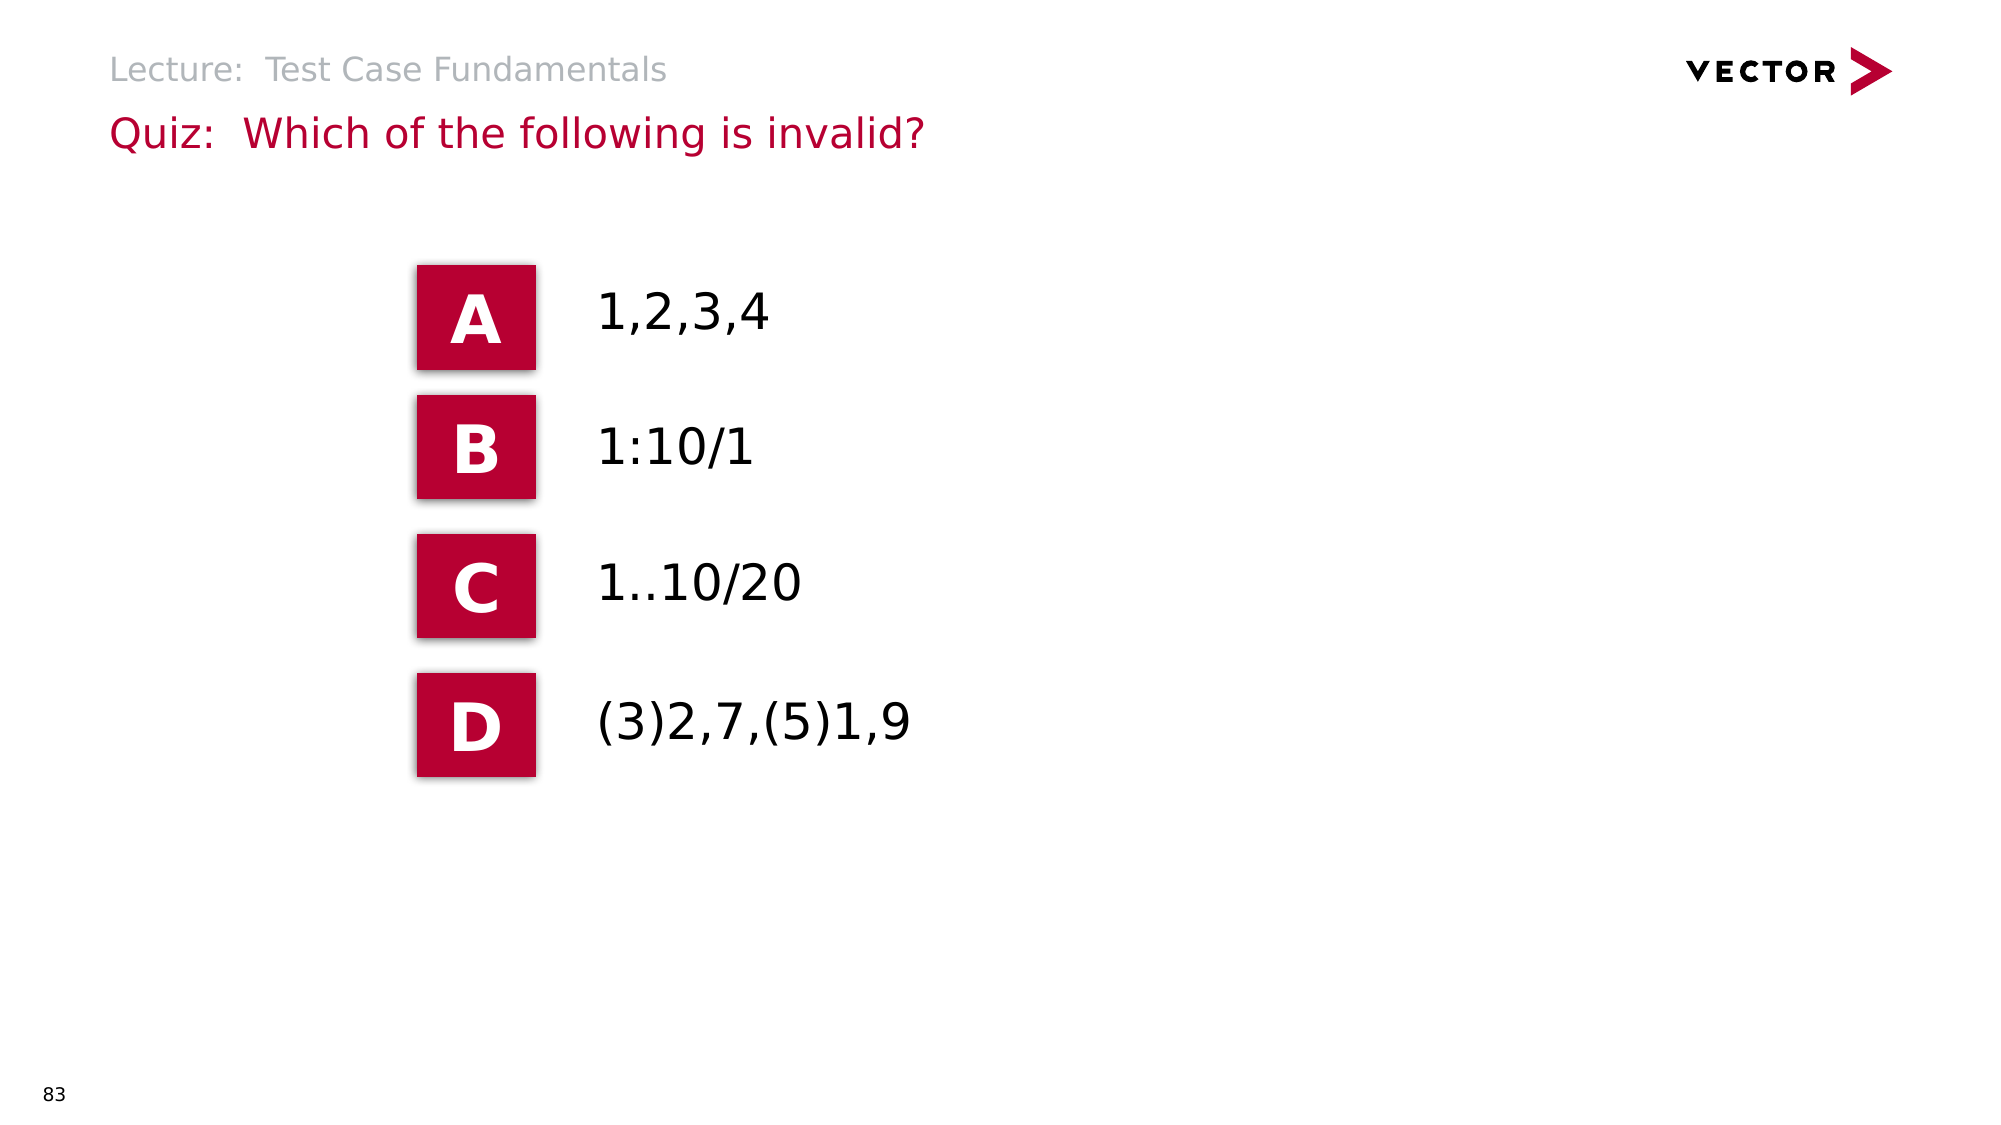

# Lecture:  Test Case Fundamentals
Quiz:  Which of the following is invalid?
A
1,2,3,4
B
1:10/1
C
1..10/20
D
(3)2,7,(5)1,9